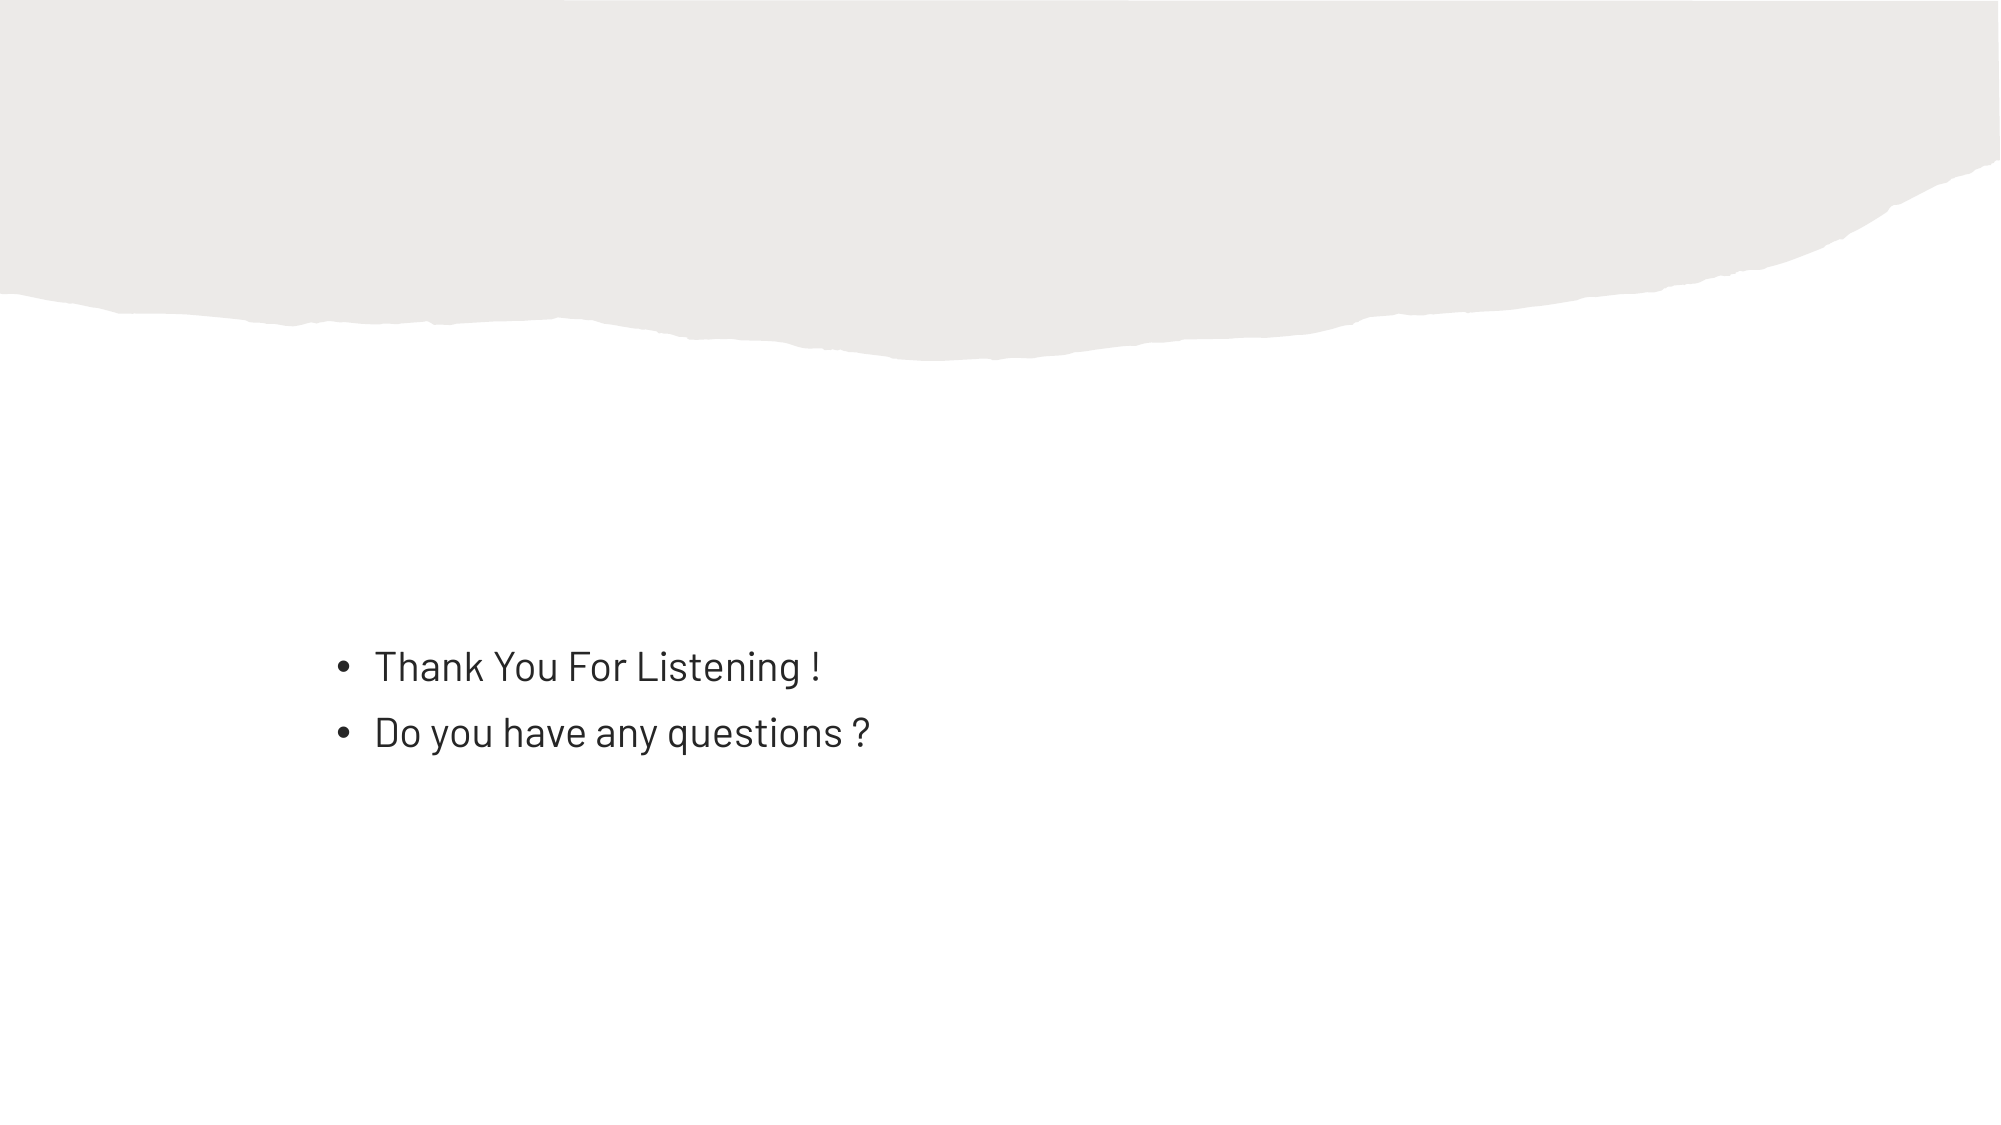

Thank You For Listening !
Do you have any questions ?